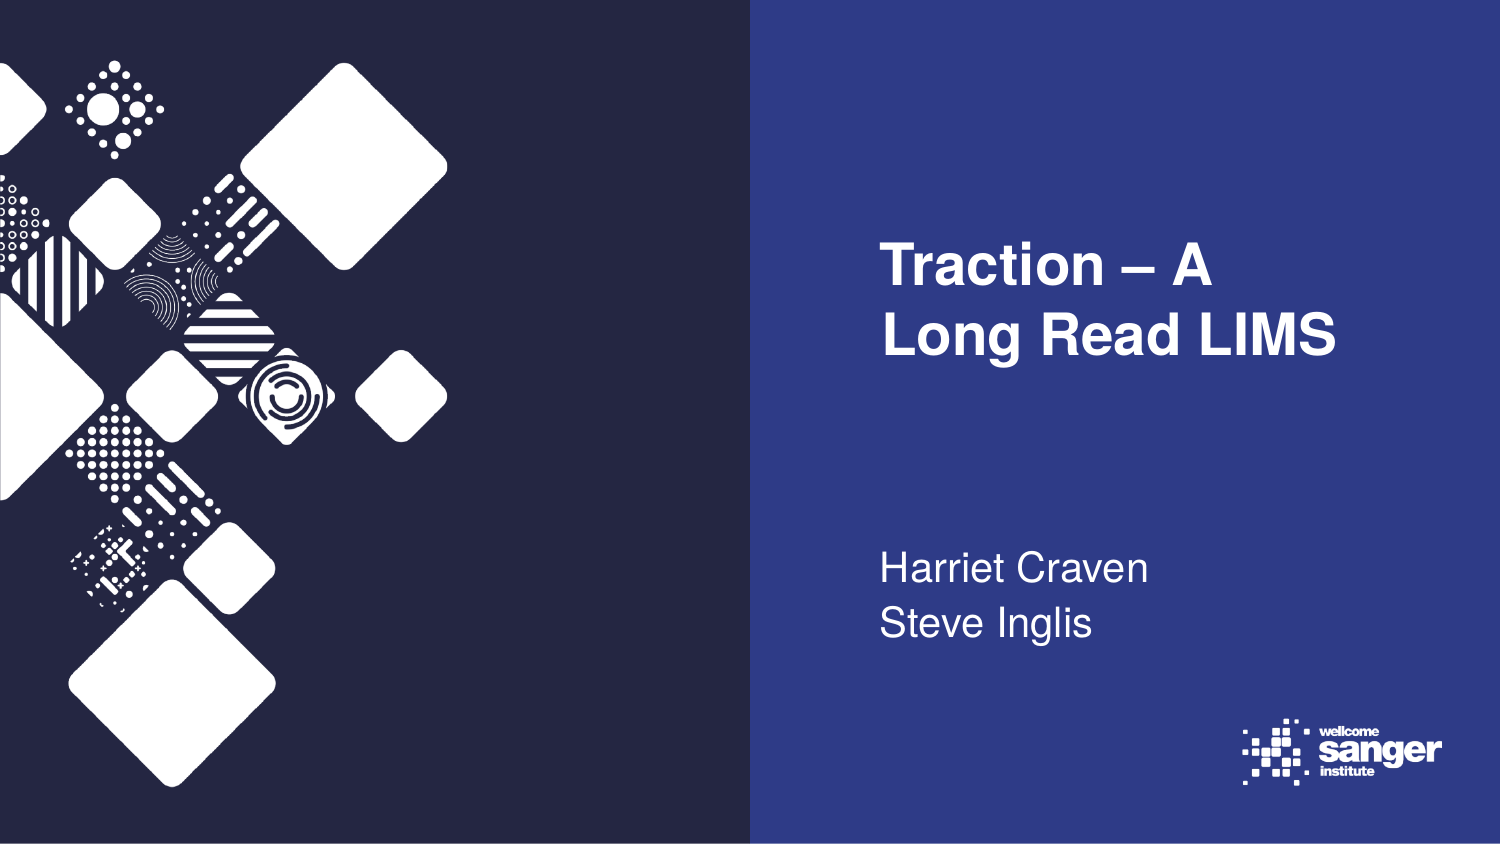

Traction – A Long Read LIMS
Harriet Craven
Steve Inglis